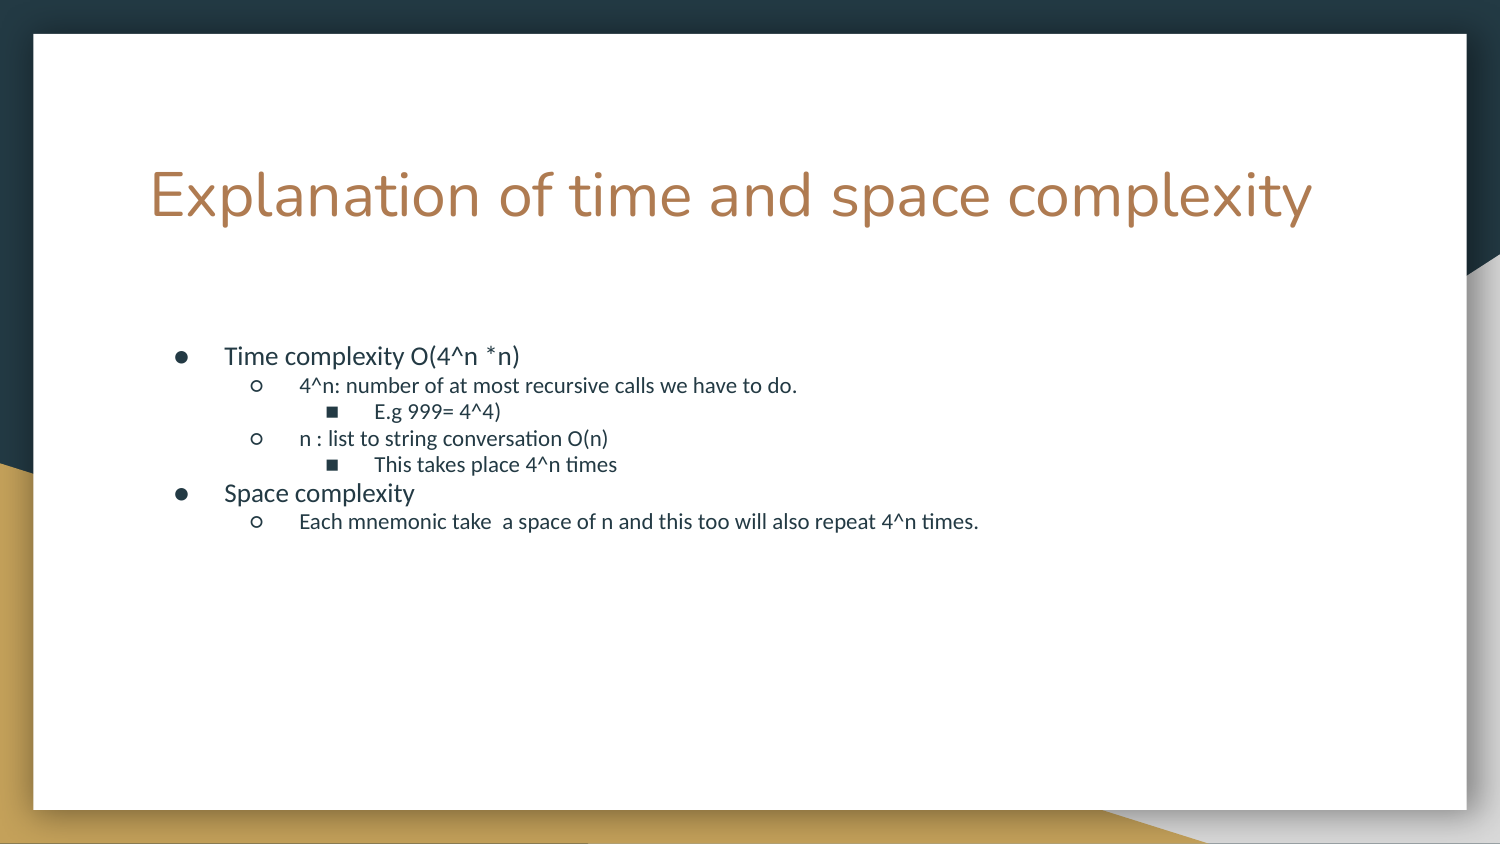

# Explanation of time and space complexity
Time complexity O(4^n *n)
4^n: number of at most recursive calls we have to do.
E.g 999= 4^4)
n : list to string conversation O(n)
This takes place 4^n times
Space complexity
Each mnemonic take  a space of n and this too will also repeat 4^n times.